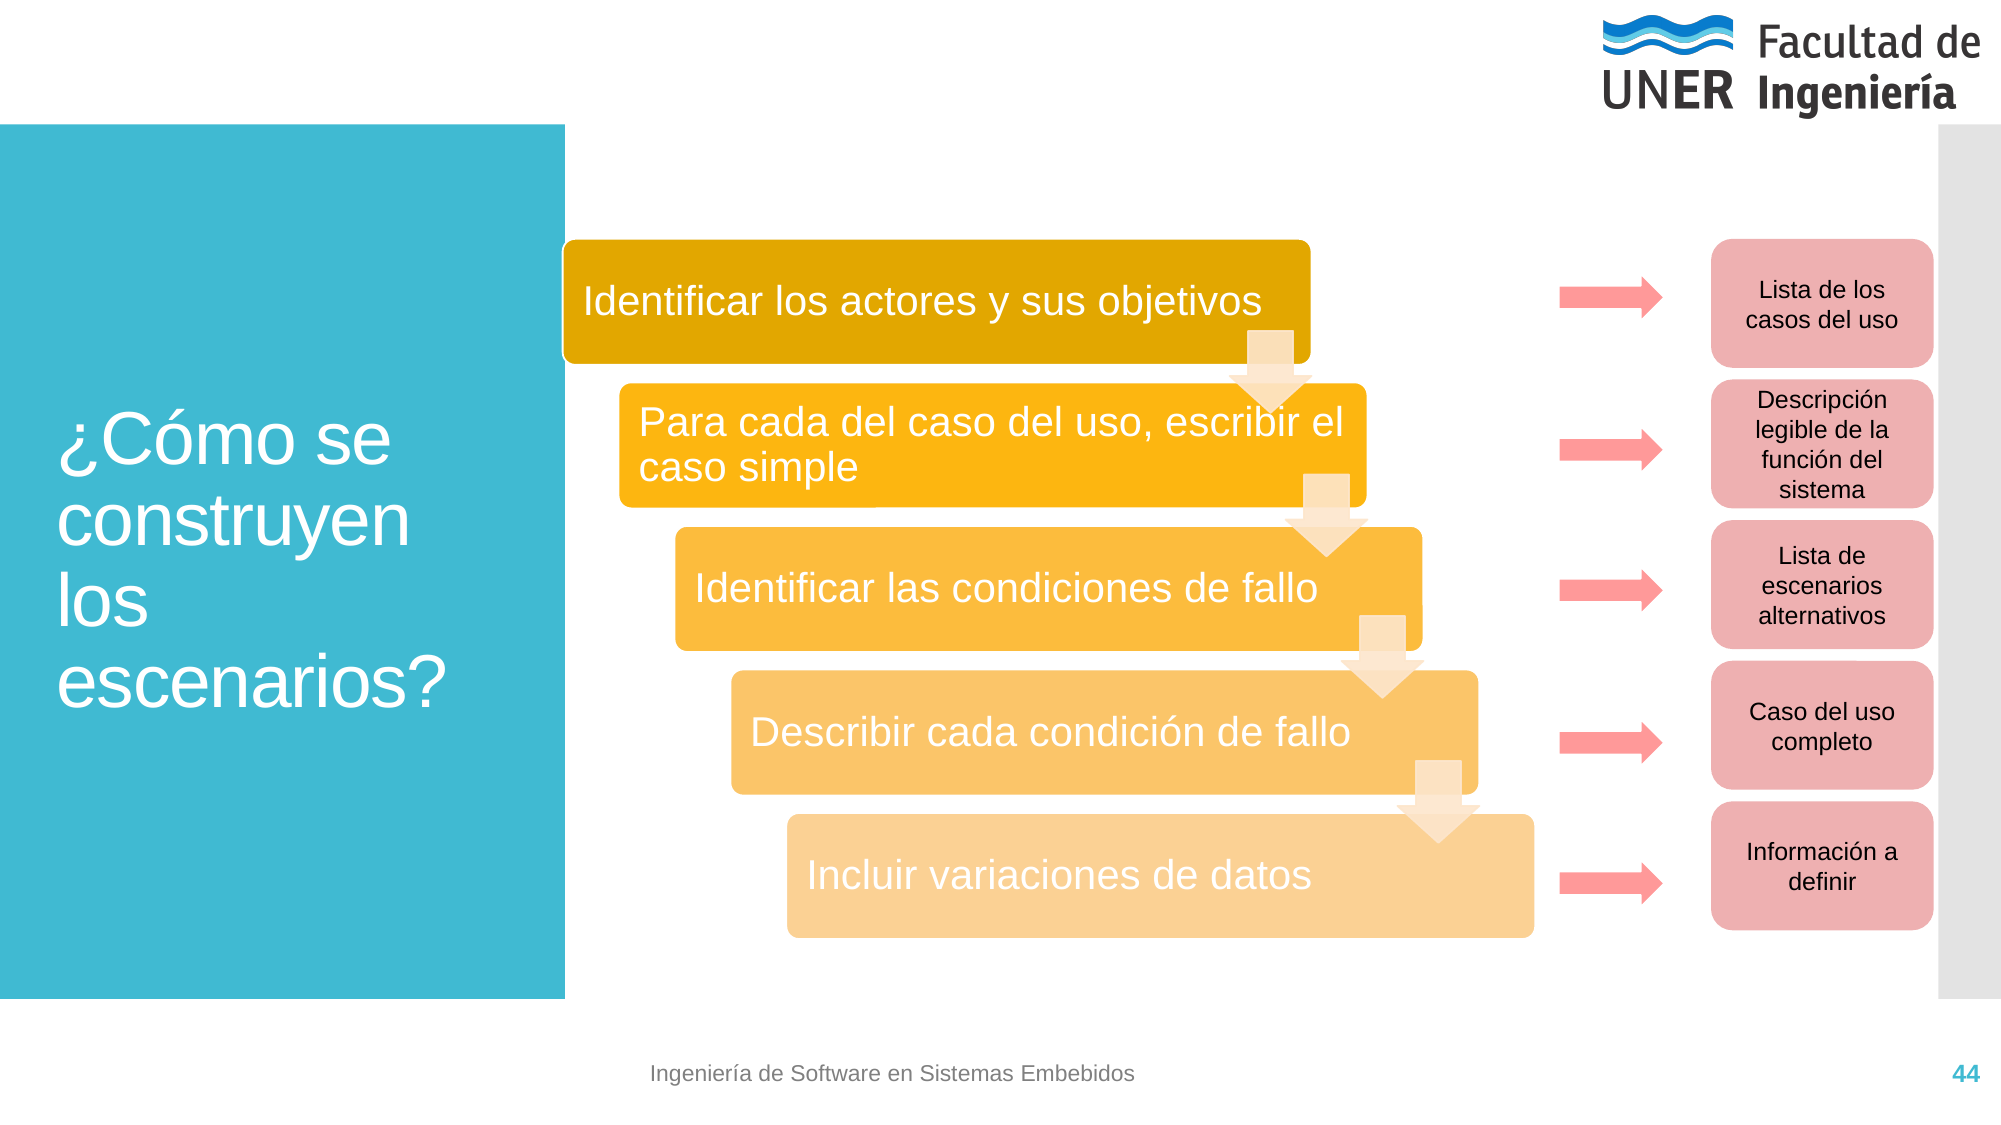

# ¿Cómo se construyen los escenarios?
Identificar los actores y sus objetivos
Para cada del caso del uso, escribir el caso simple
Identificar las condiciones de fallo
Describir cada condición de fallo
Incluir variaciones de datos

Lista de los casos del uso

Descripción legible de la función del sistema

Lista de escenarios alternativos

Caso del uso completo

Información a definir

Ingeniería de Software en Sistemas Embebidos
44